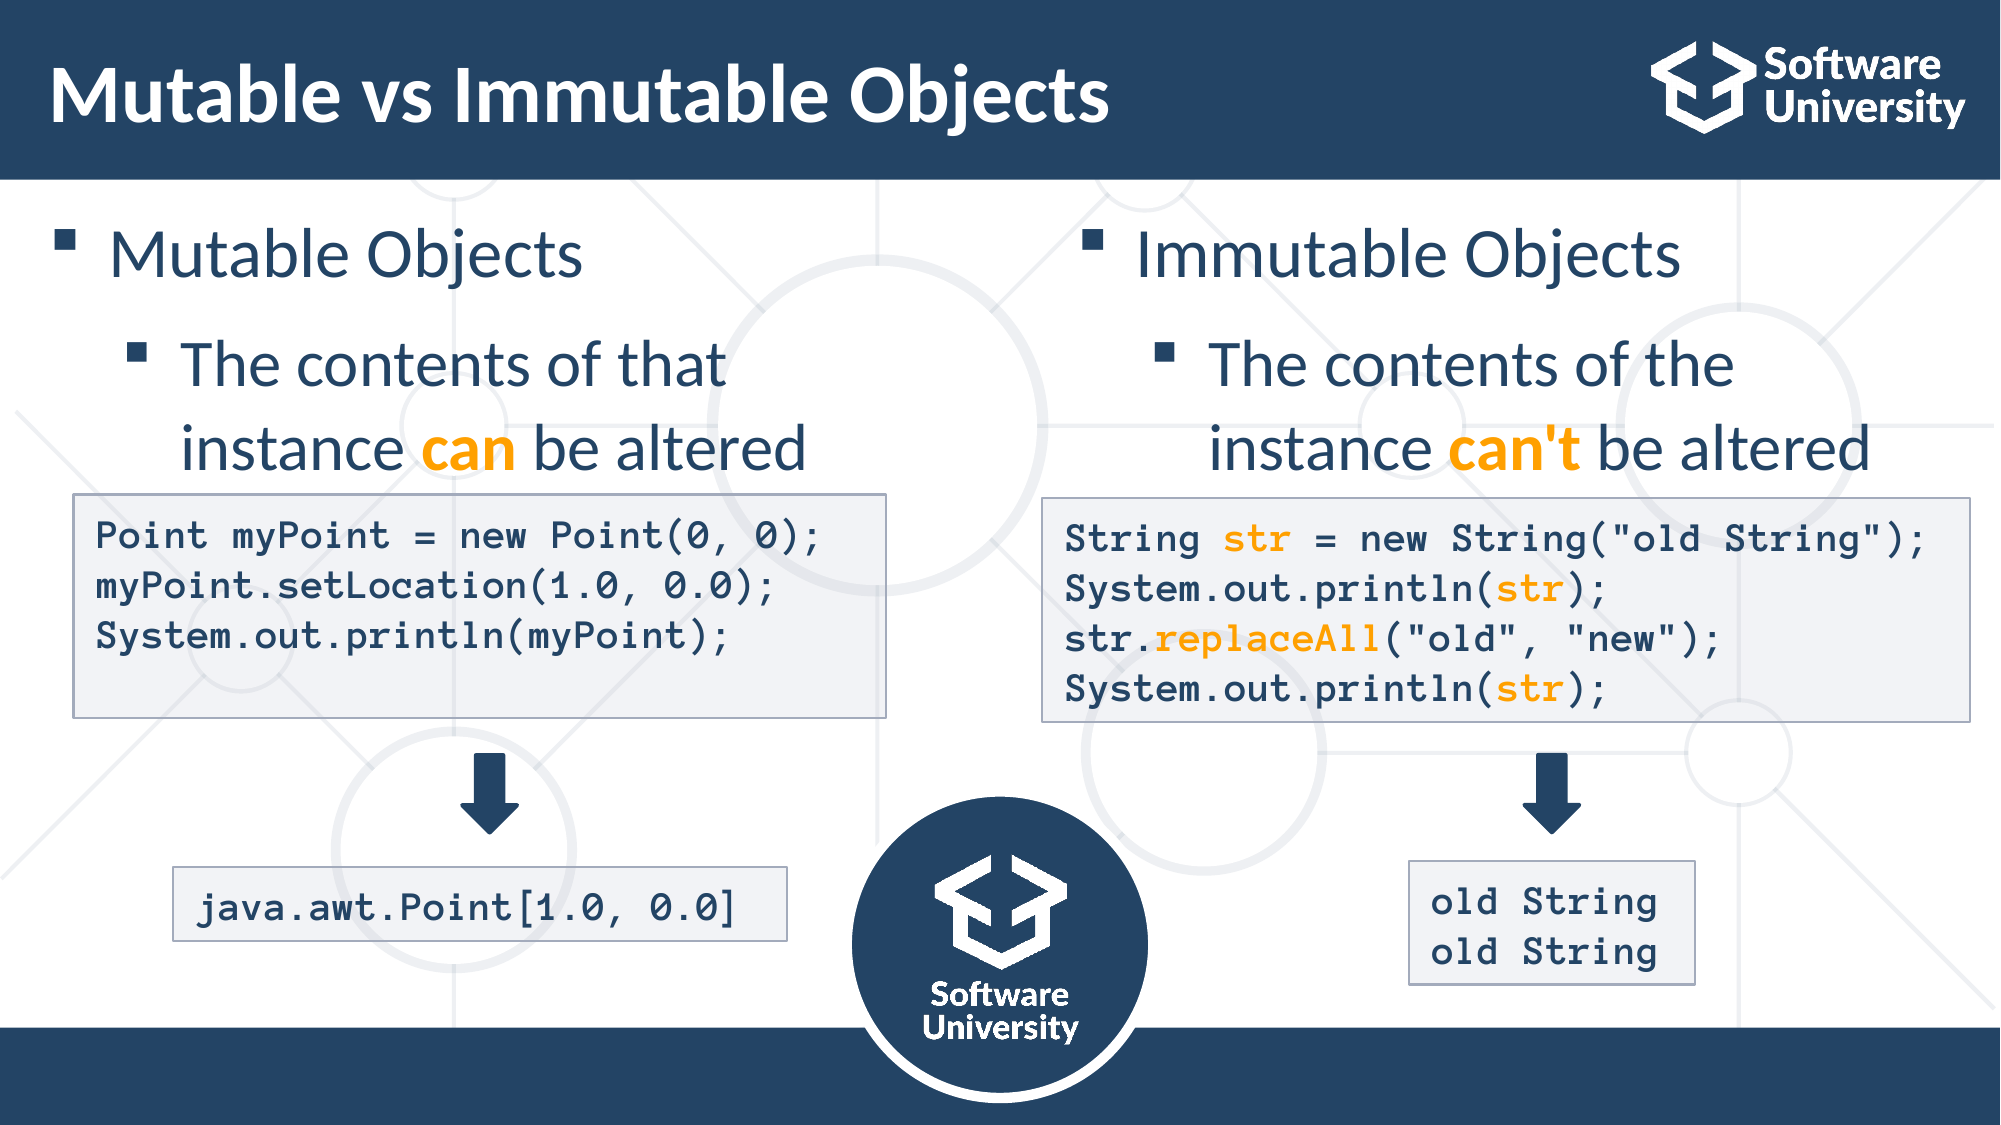

# Mutable vs Immutable Objects
Mutable Objects
The contents of that
instance can be altered
Immutable Objects
The contents of the
instance can't be altered
Point myPoint = new Point(0, 0); myPoint.setLocation(1.0, 0.0);
System.out.println(myPoint);

String str = new String("old String");
System.out.println(str);
str.replaceAll("old", "new");
System.out.println(str);

old String
old String
java.awt.Point[1.0, 0.0]
73